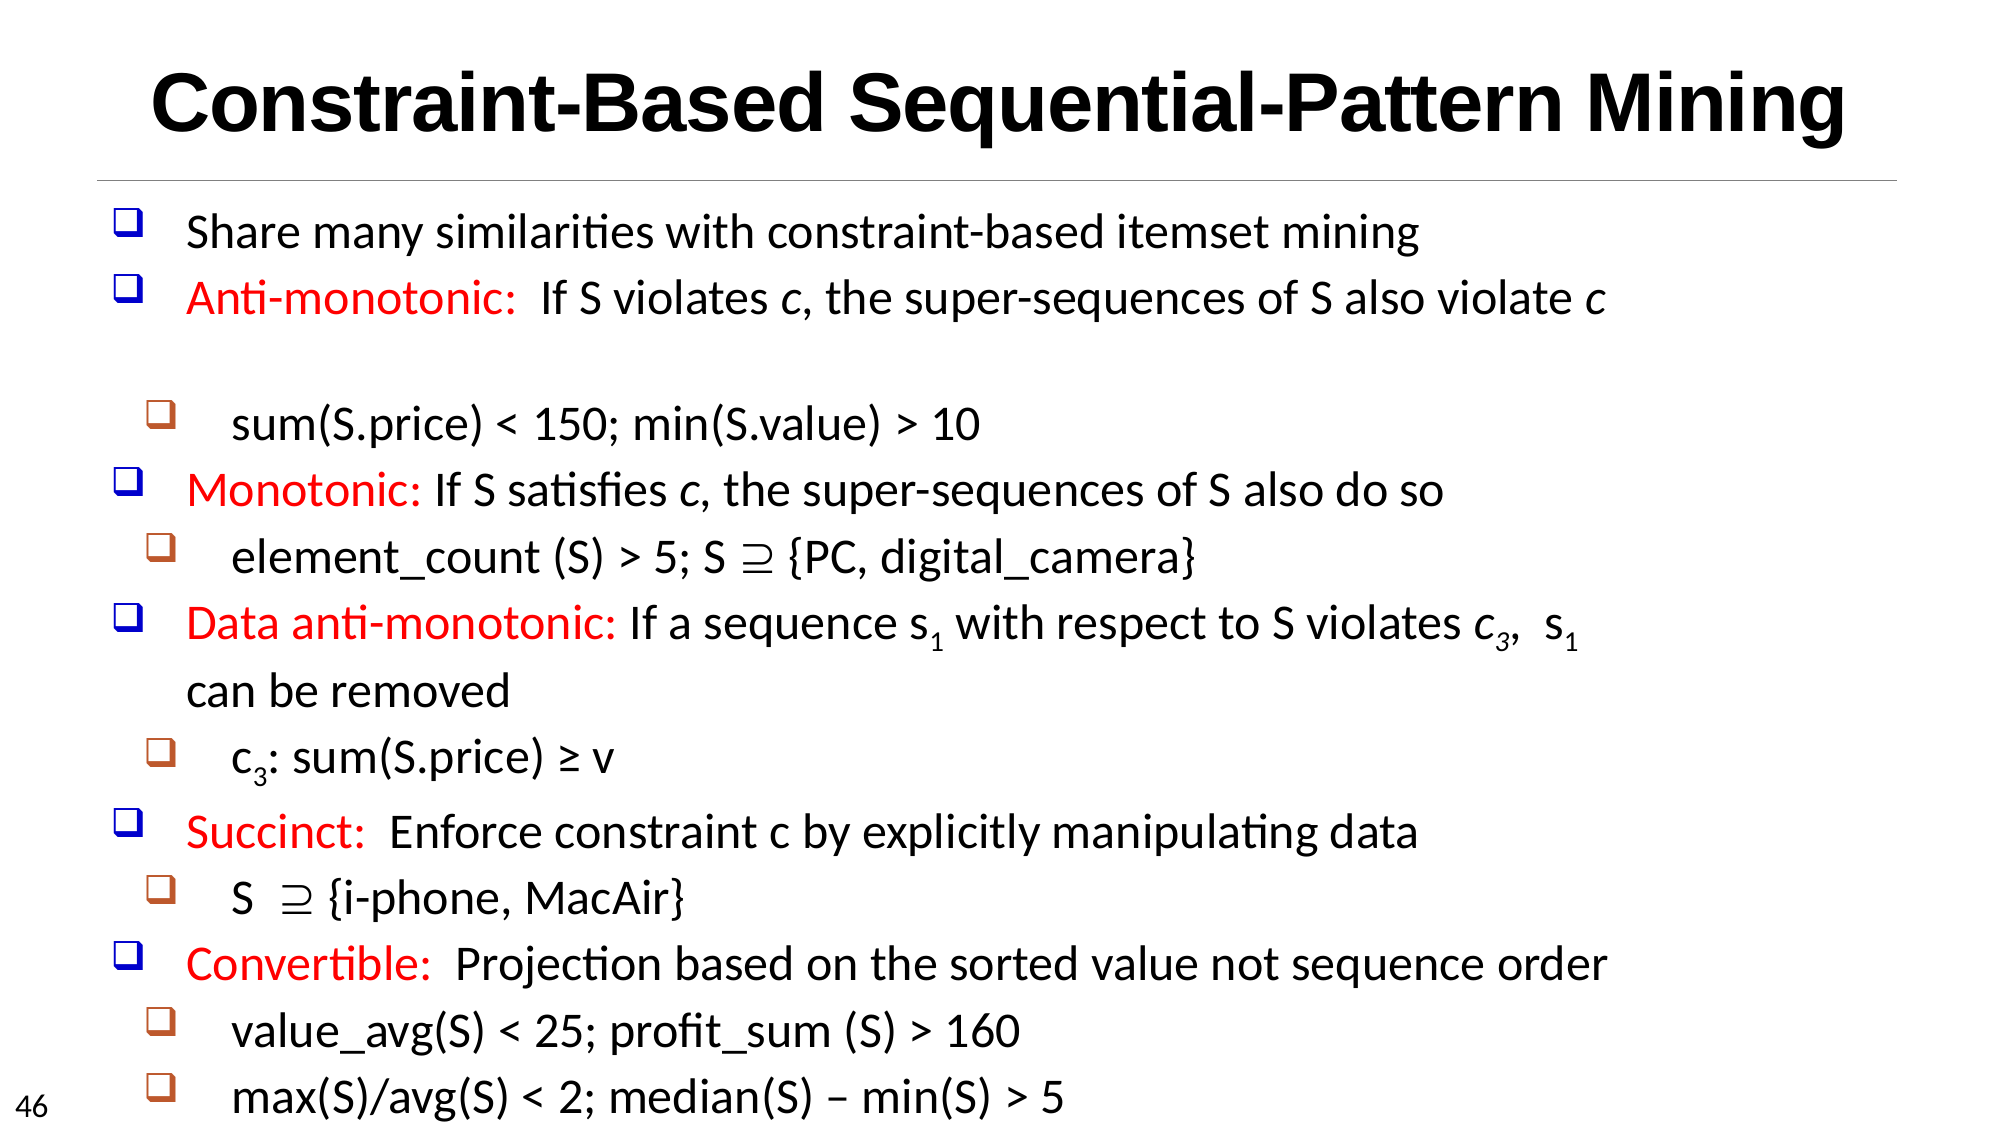

# Constraint-Based Sequential-Pattern Mining
Share many similarities with constraint-based itemset mining
Anti-monotonic:  If S violates c, the super-sequences of S also violate c
sum(S.price) < 150; min(S.value) > 10
Monotonic: If S satisfies c, the super-sequences of S also do so
element_count (S) > 5; S ⊇ {PC, digital_camera}
Data anti-monotonic: If a sequence s1 with respect to S violates c3,  s1 can be removed
c3: sum(S.price) ≥ v
Succinct:  Enforce constraint c by explicitly manipulating data
S  ⊇ {i-phone, MacAir}
Convertible:  Projection based on the sorted value not sequence order
value_avg(S) < 25; profit_sum (S) > 160
max(S)/avg(S) < 2; median(S) – min(S) > 5